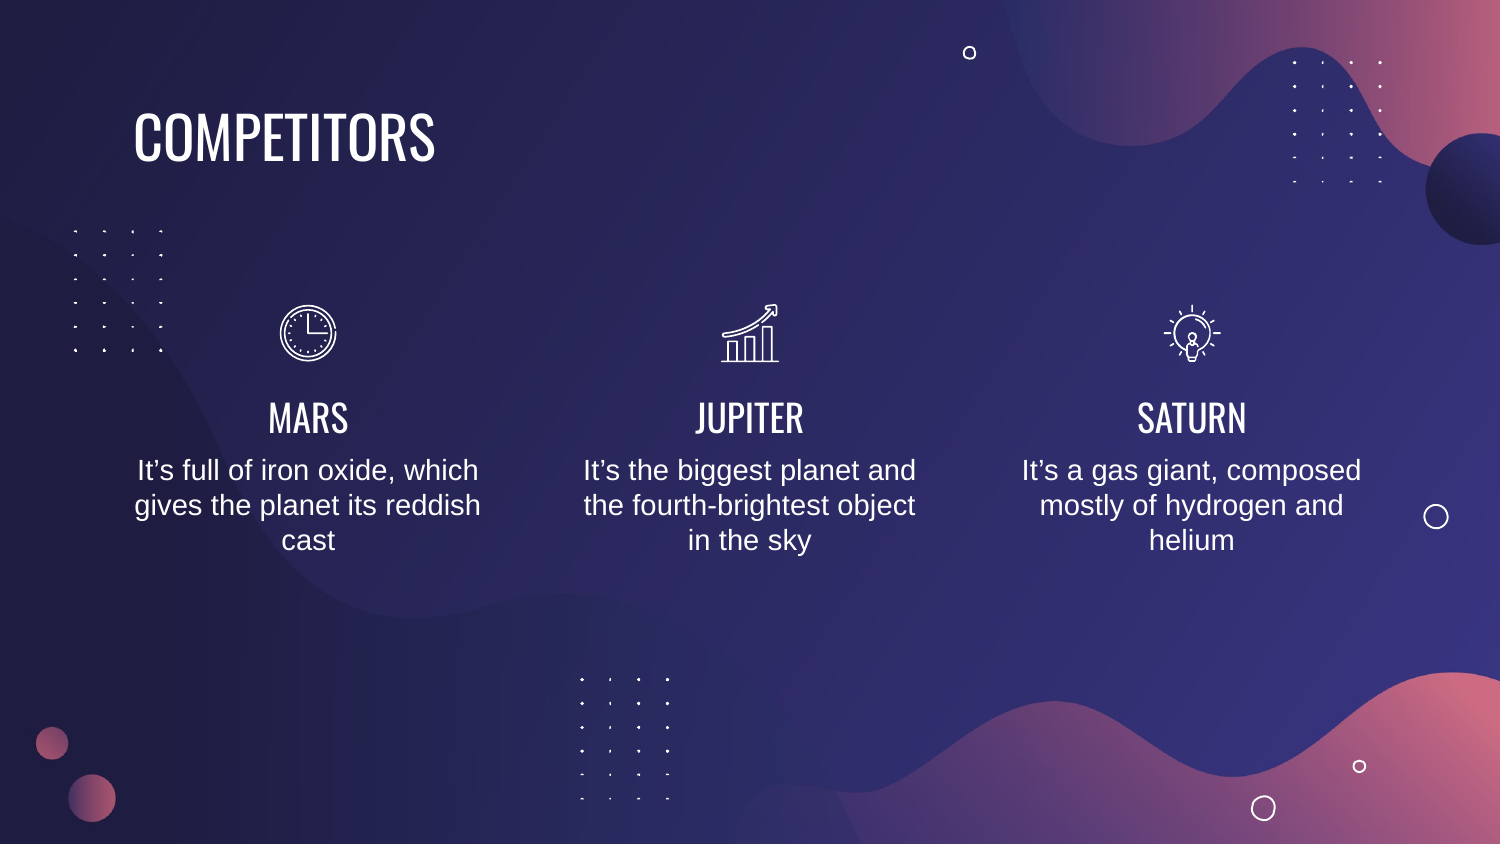

# COMPETITORS

MARS
JUPITER
SATURN
It’s full of iron oxide, which gives the planet its reddish cast

It’s the biggest planet and the fourth-brightest object in the sky

It’s a gas giant, composed mostly of hydrogen and helium